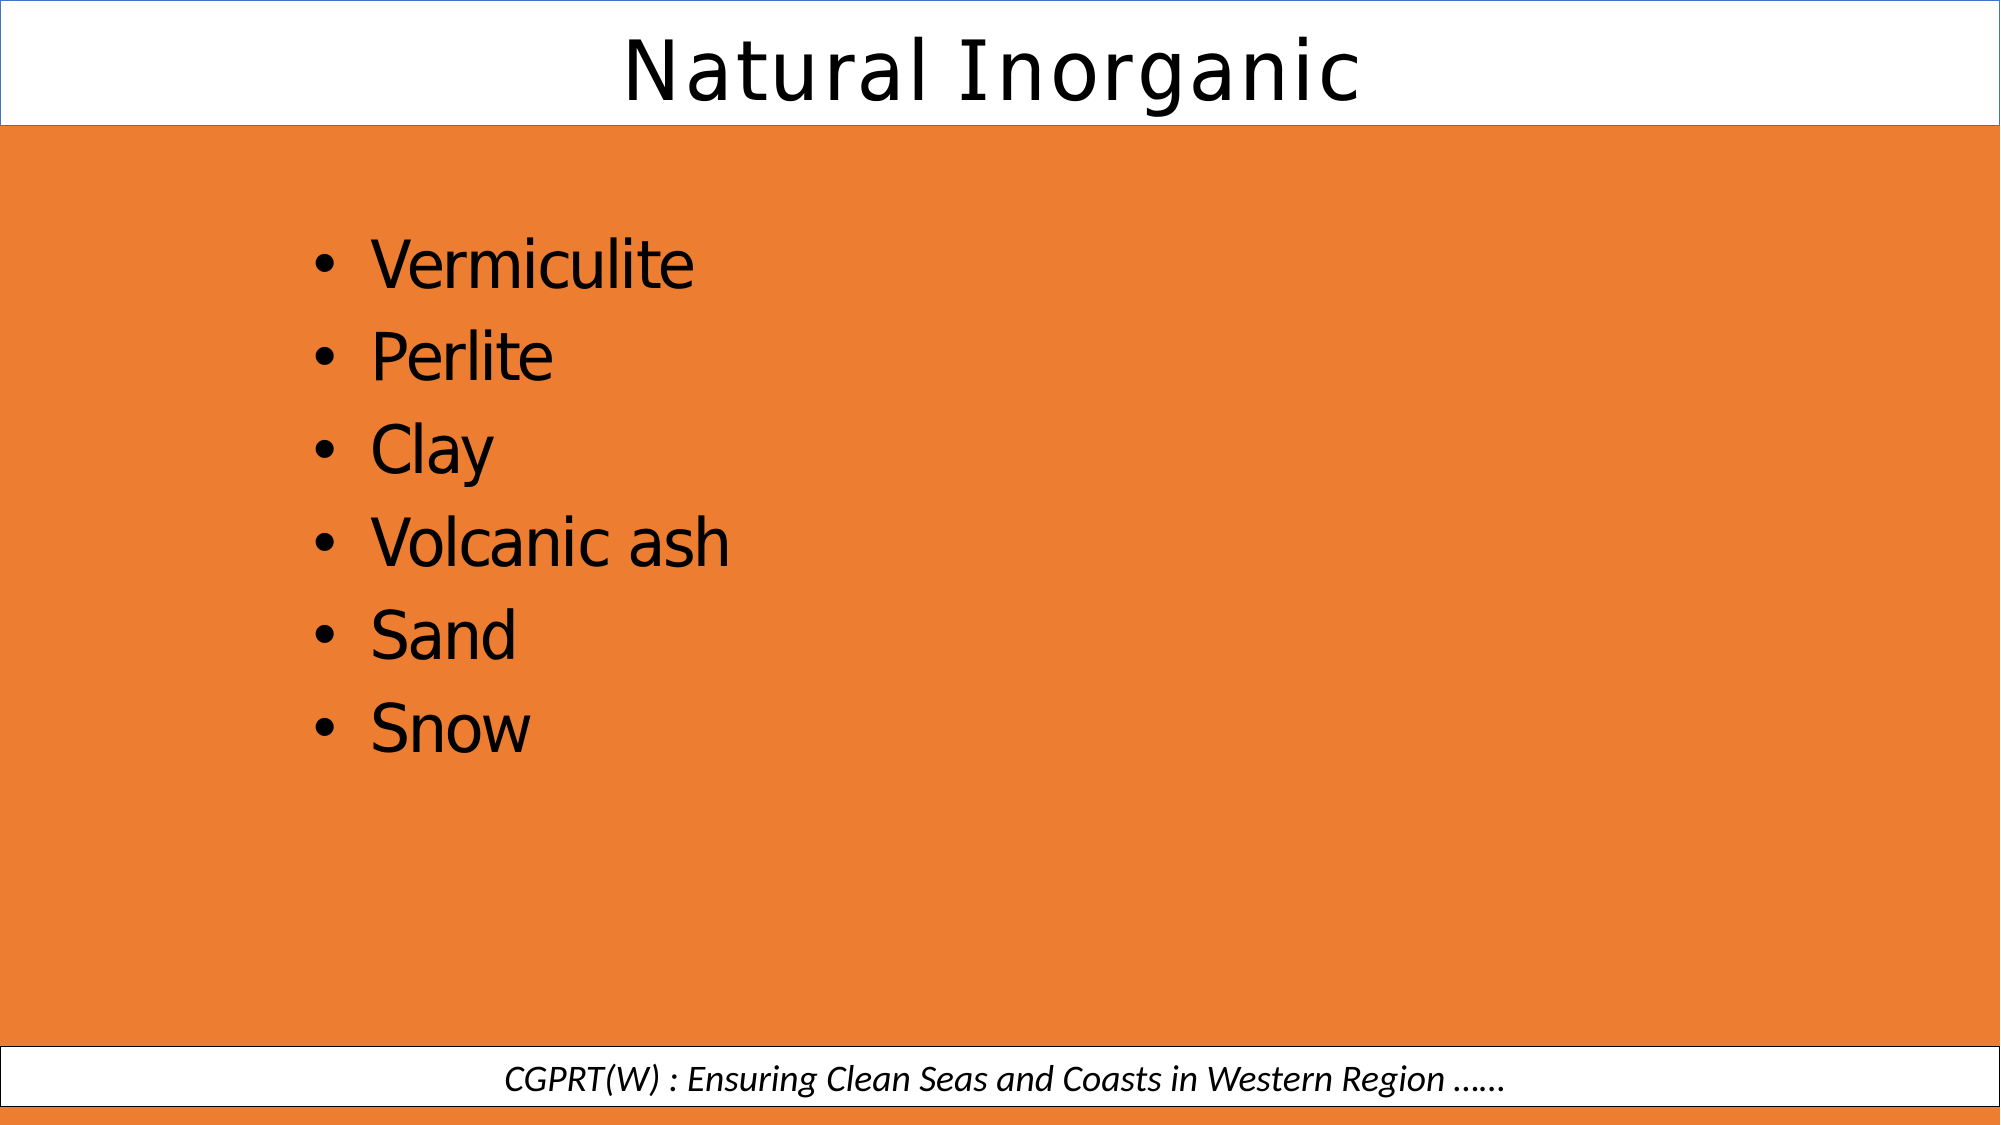

Natural Inorganic
Vermiculite
Perlite
Clay
Volcanic ash
Sand
Snow

 CGPRT(W) : Ensuring Clean Seas and Coasts in Western Region ……